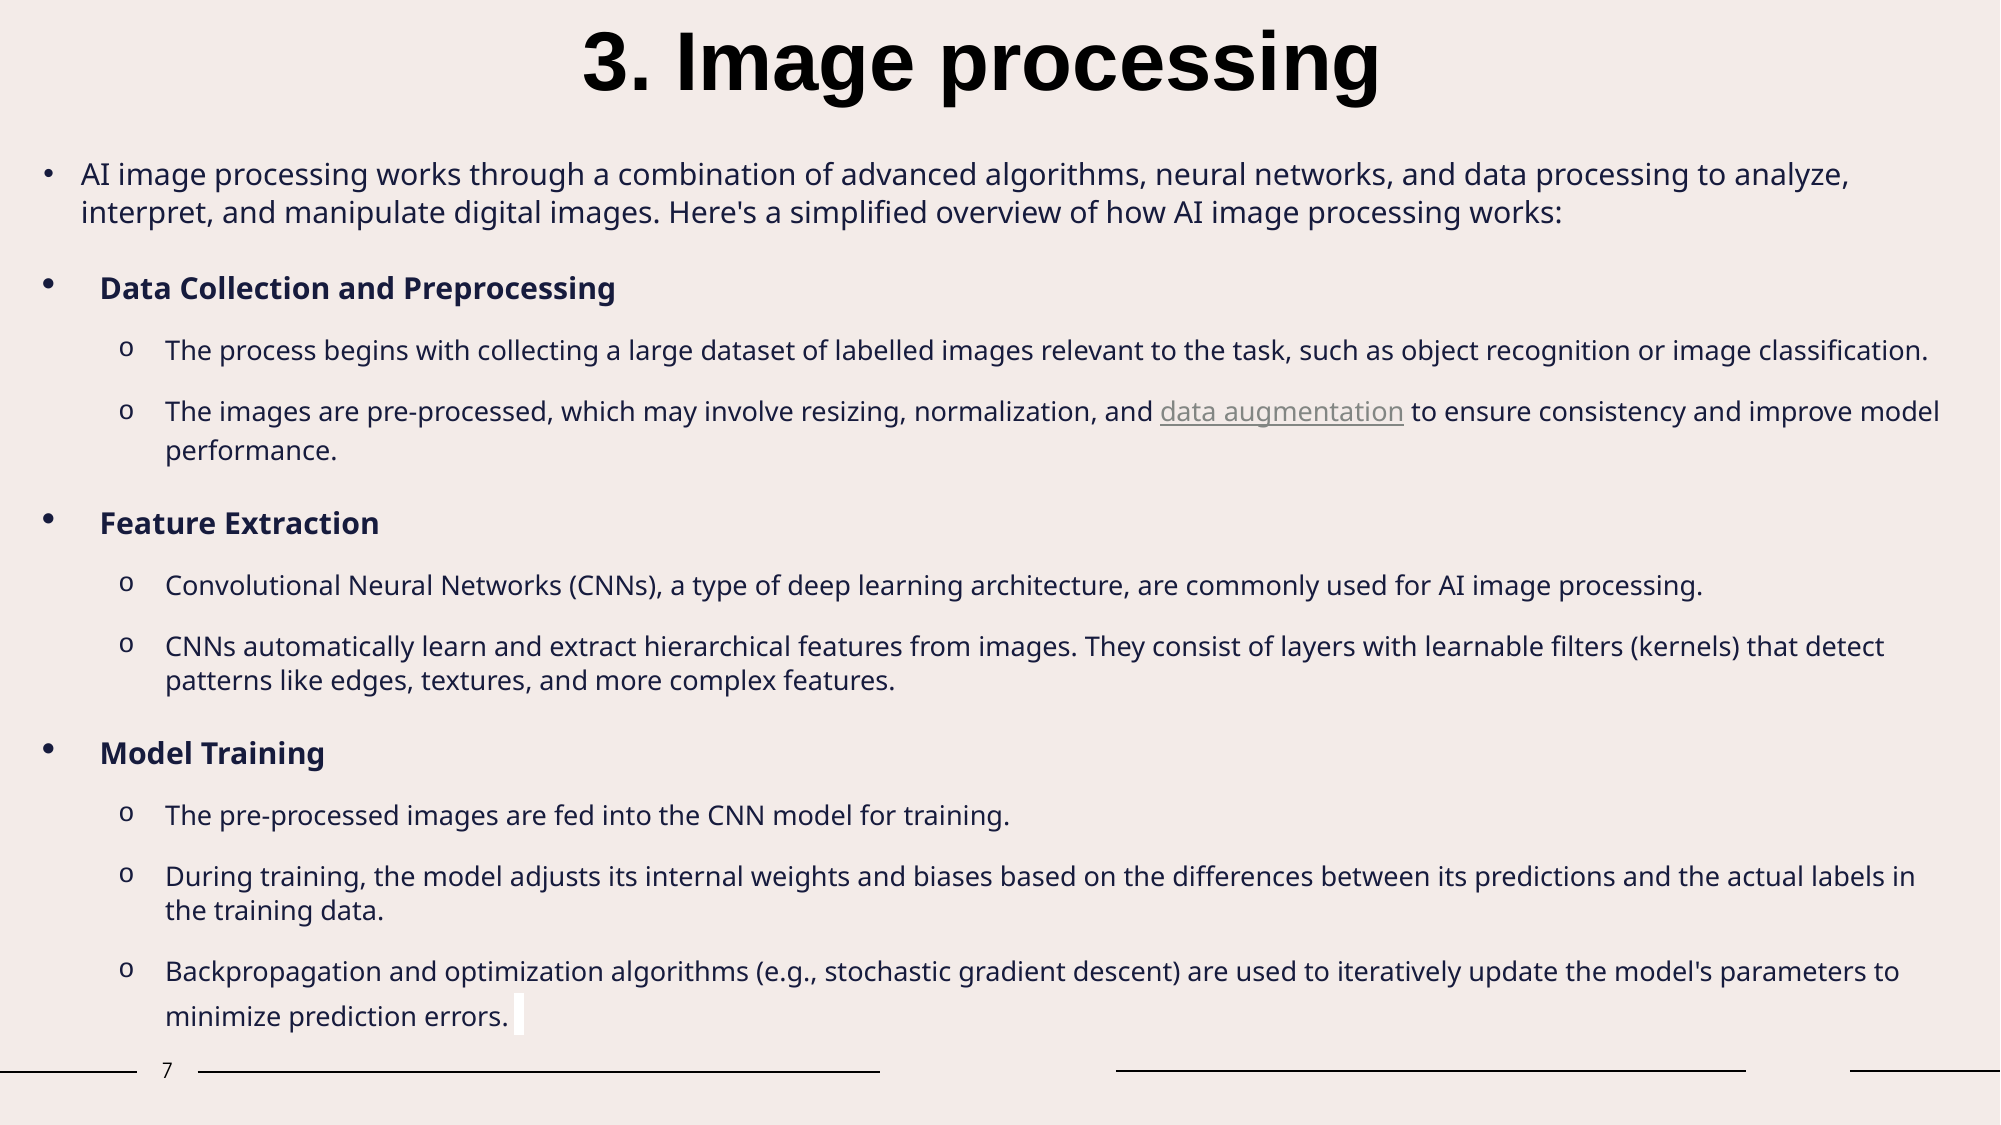

# 3. Image processing
AI image processing works through a combination of advanced algorithms, neural networks, and data processing to analyze, interpret, and manipulate digital images. Here's a simplified overview of how AI image processing works:
Data Collection and Preprocessing
The process begins with collecting a large dataset of labelled images relevant to the task, such as object recognition or image classification.
The images are pre-processed, which may involve resizing, normalization, and data augmentation to ensure consistency and improve model performance.
Feature Extraction
Convolutional Neural Networks (CNNs), a type of deep learning architecture, are commonly used for AI image processing.
CNNs automatically learn and extract hierarchical features from images. They consist of layers with learnable filters (kernels) that detect patterns like edges, textures, and more complex features.
Model Training
The pre-processed images are fed into the CNN model for training.
During training, the model adjusts its internal weights and biases based on the differences between its predictions and the actual labels in the training data.
Backpropagation and optimization algorithms (e.g., stochastic gradient descent) are used to iteratively update the model's parameters to minimize prediction errors.
7